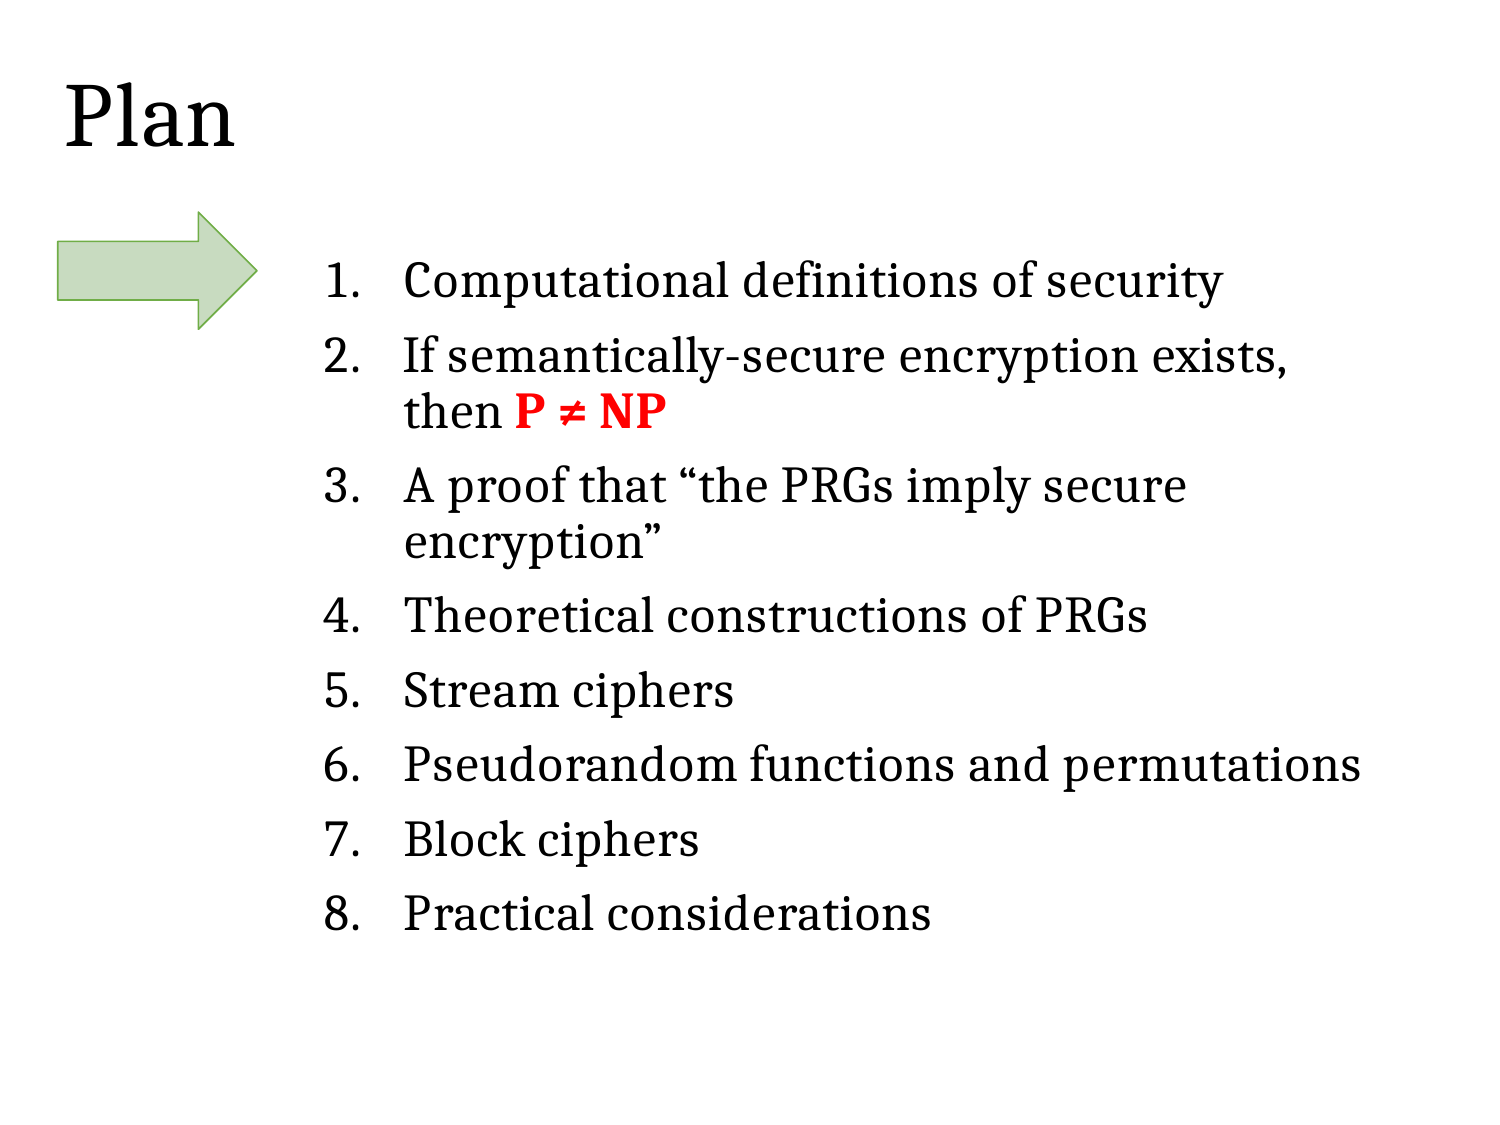

# Plan

Computational definitions of security
If semantically-secure encryption exists, then P ≠ NP
A proof that “the PRGs imply secure encryption”
Theoretical constructions of PRGs
Stream ciphers
Pseudorandom functions and permutations
Block ciphers
Practical considerations